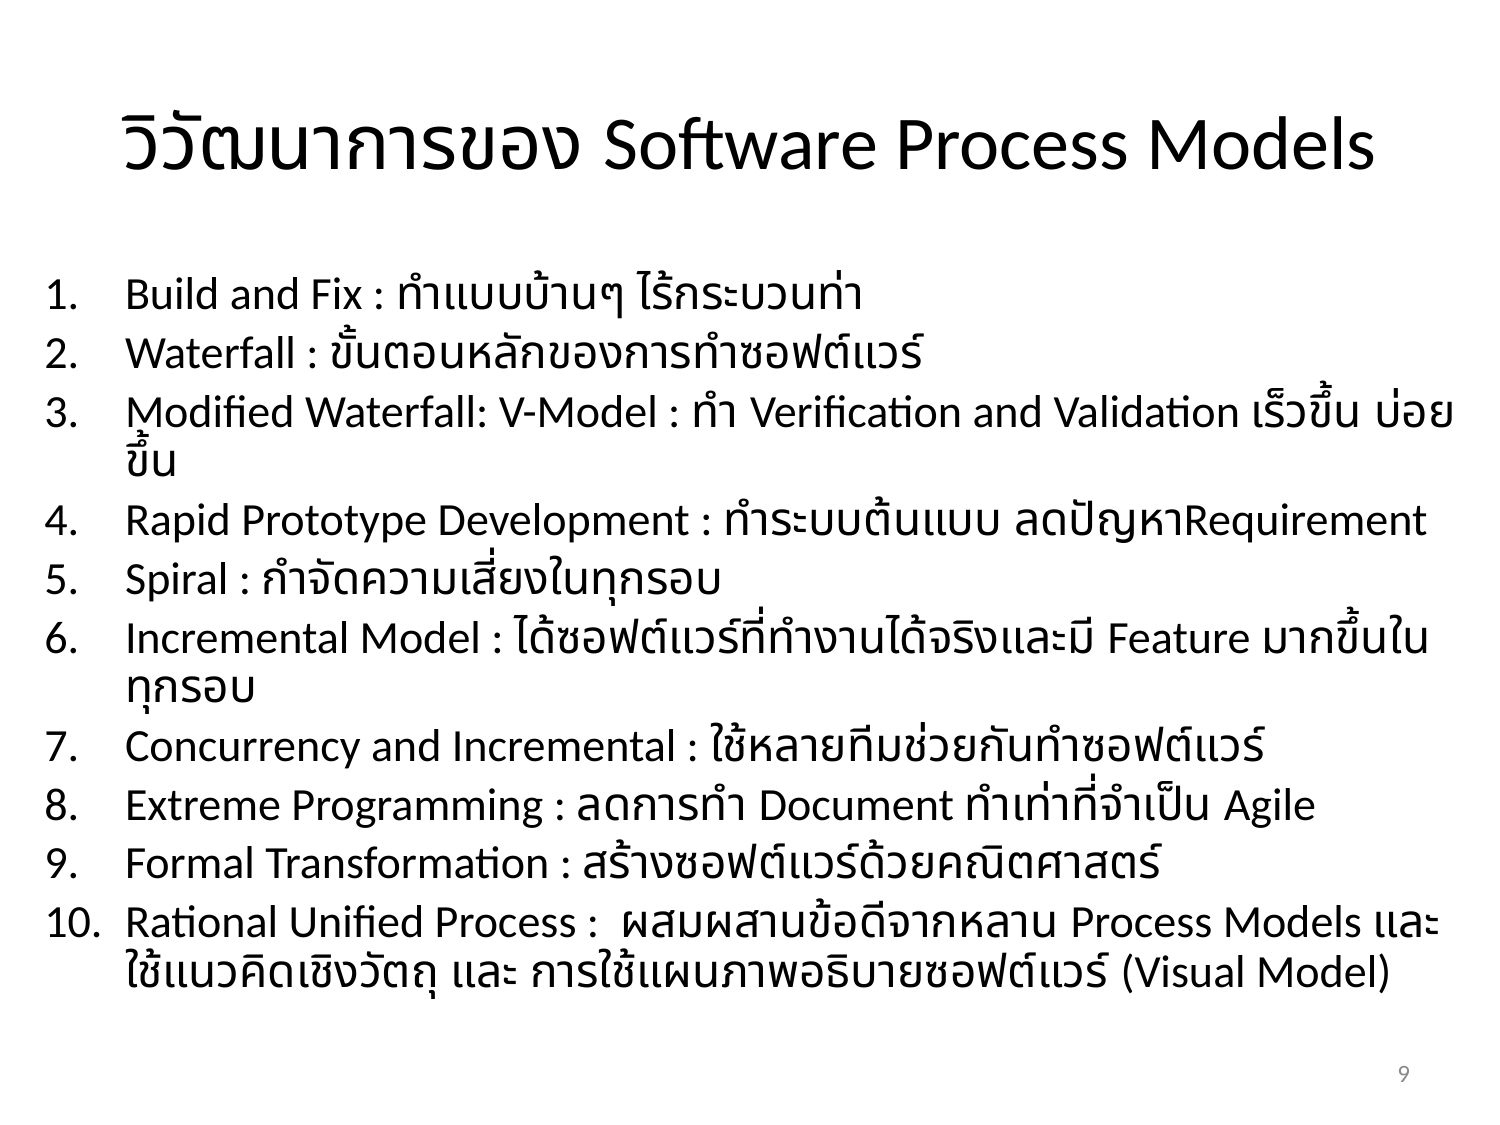

# วิวัฒนาการของ Software Process Models
Build and Fix : ทำแบบบ้านๆ ไร้กระบวนท่า
Waterfall : ขั้นตอนหลักของการทำซอฟต์แวร์
Modified Waterfall: V-Model : ทำ Verification and Validation เร็วขึ้น บ่อยขึ้น
Rapid Prototype Development : ทำระบบต้นแบบ ลดปัญหาRequirement
Spiral : กำจัดความเสี่ยงในทุกรอบ
Incremental Model : ได้ซอฟต์แวร์ที่ทำงานได้จริงและมี Feature มากขึ้นในทุกรอบ
Concurrency and Incremental : ใช้หลายทีมช่วยกันทำซอฟต์แวร์
Extreme Programming : ลดการทำ Document ทำเท่าที่จำเป็น Agile
Formal Transformation : สร้างซอฟต์แวร์ด้วยคณิตศาสตร์
Rational Unified Process :  ผสมผสานข้อดีจากหลาน Process Models และ ใช้แนวคิดเชิงวัตถุ และ การใช้แผนภาพอธิบายซอฟต์แวร์ (Visual Model)
9